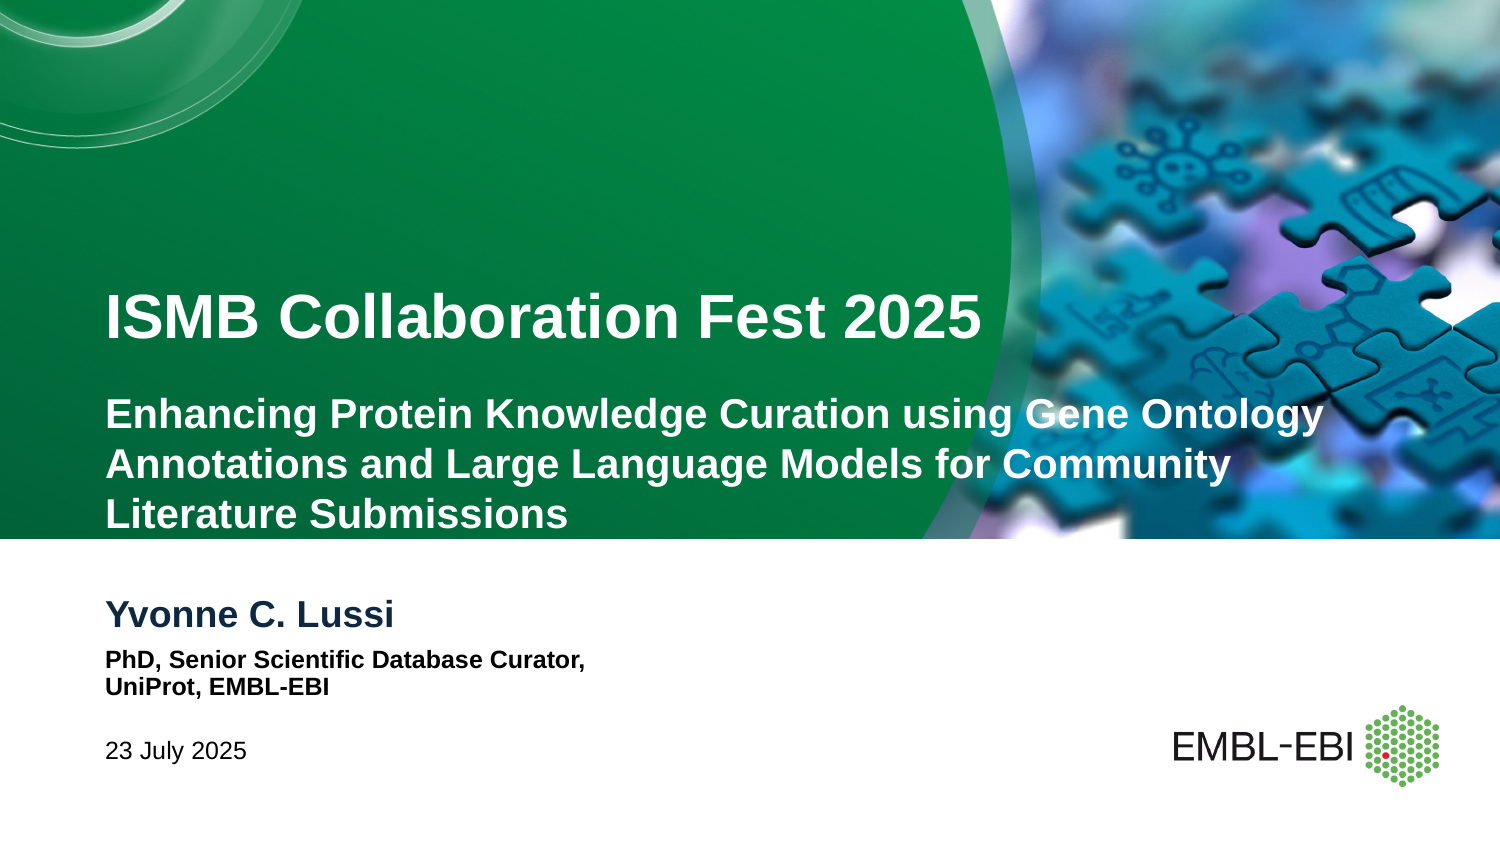

ISMB Collaboration Fest 2025
Enhancing Protein Knowledge Curation using Gene Ontology Annotations and Large Language Models for Community Literature Submissions
Yvonne C. Lussi
PhD, Senior Scientific Database Curator, UniProt, EMBL-EBI
23 July 2025